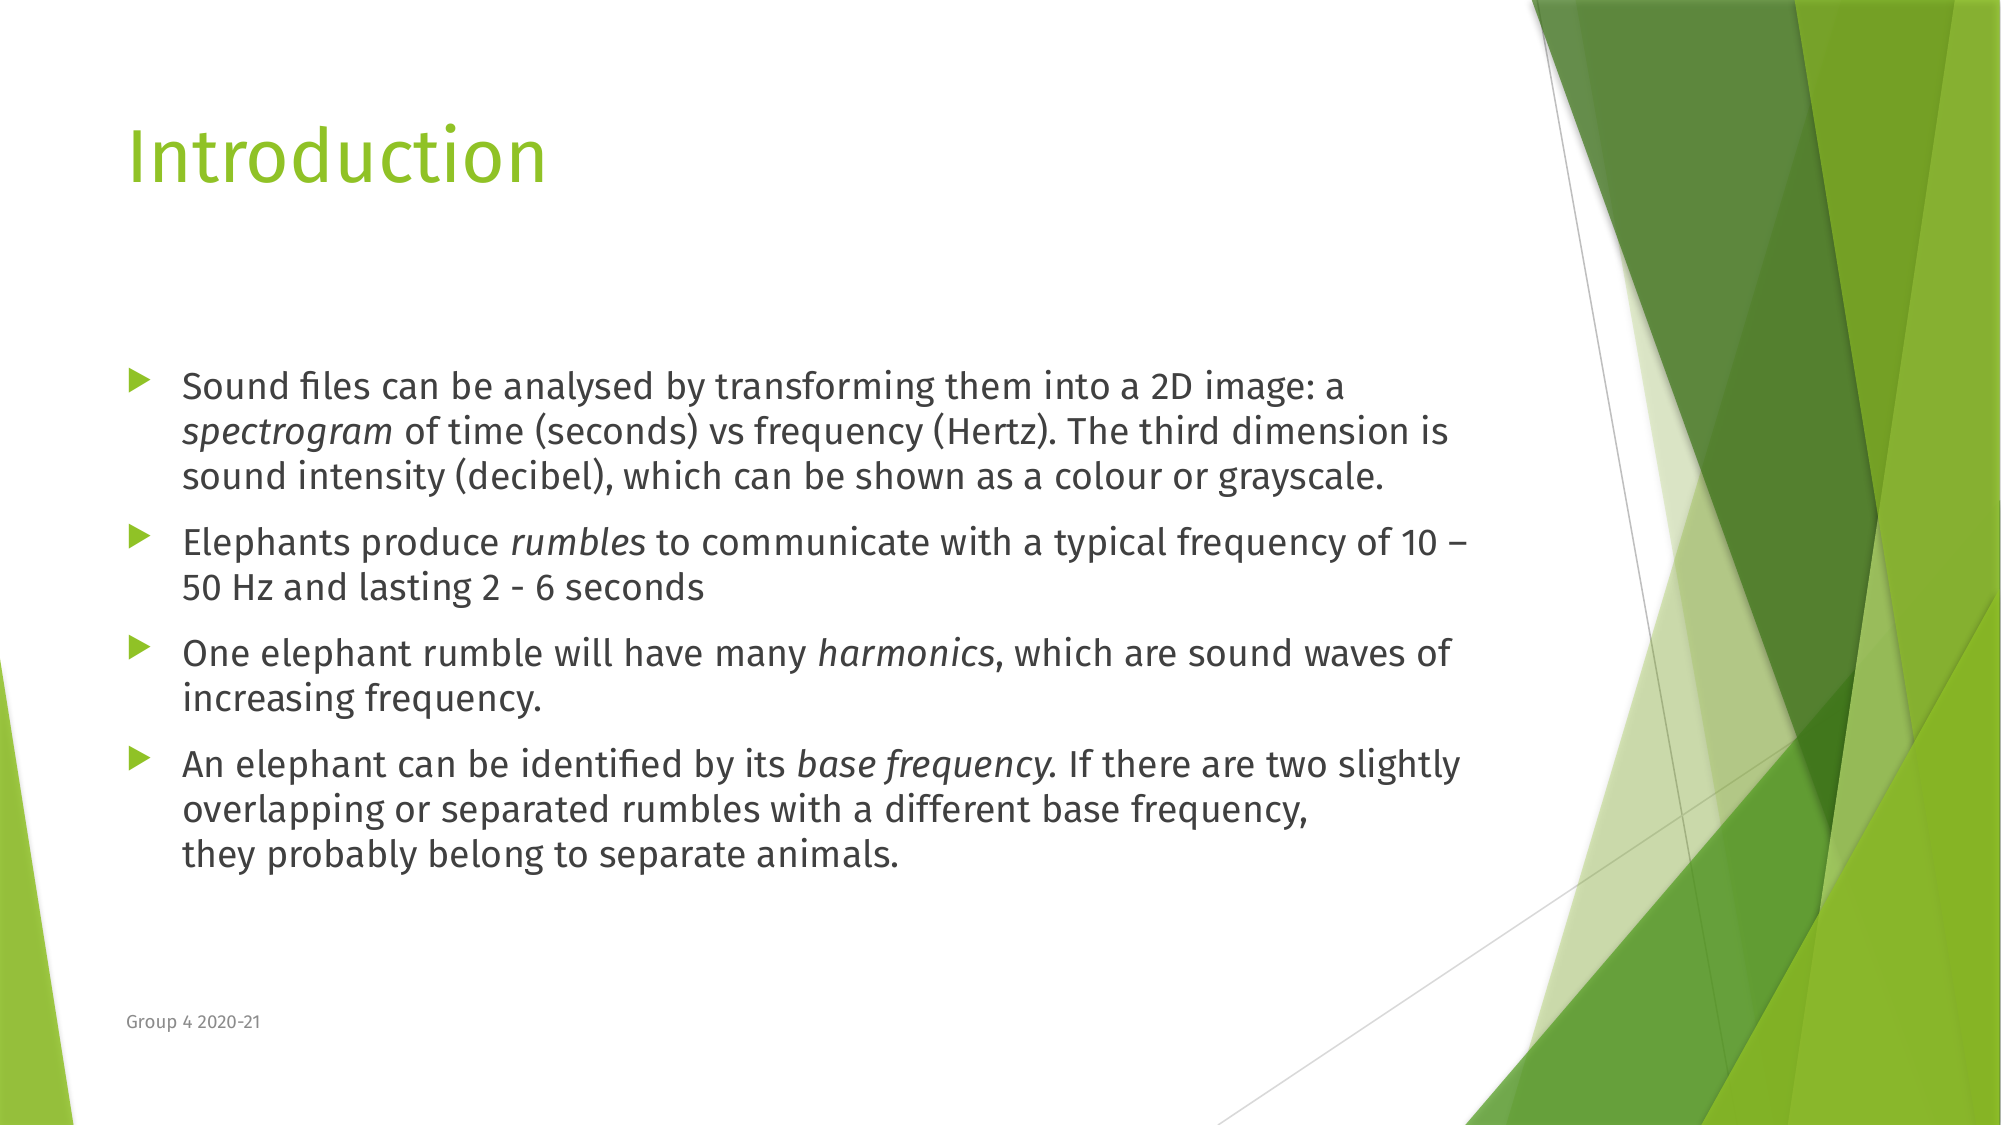

# Introduction
Sound files can be analysed by transforming them into a 2D image: a spectrogram of time (seconds) vs frequency (Hertz). The third dimension is sound intensity (decibel), which can be shown as a colour or grayscale.
Elephants produce rumbles to communicate with a typical frequency of 10 – 50 Hz and lasting 2 - 6 seconds
One elephant rumble will have many harmonics, which are sound waves of increasing frequency.
An elephant can be identified by its base frequency. If there are two slightly overlapping or separated rumbles with a different base frequency, they probably belong to separate animals.
Group 4 2020-21